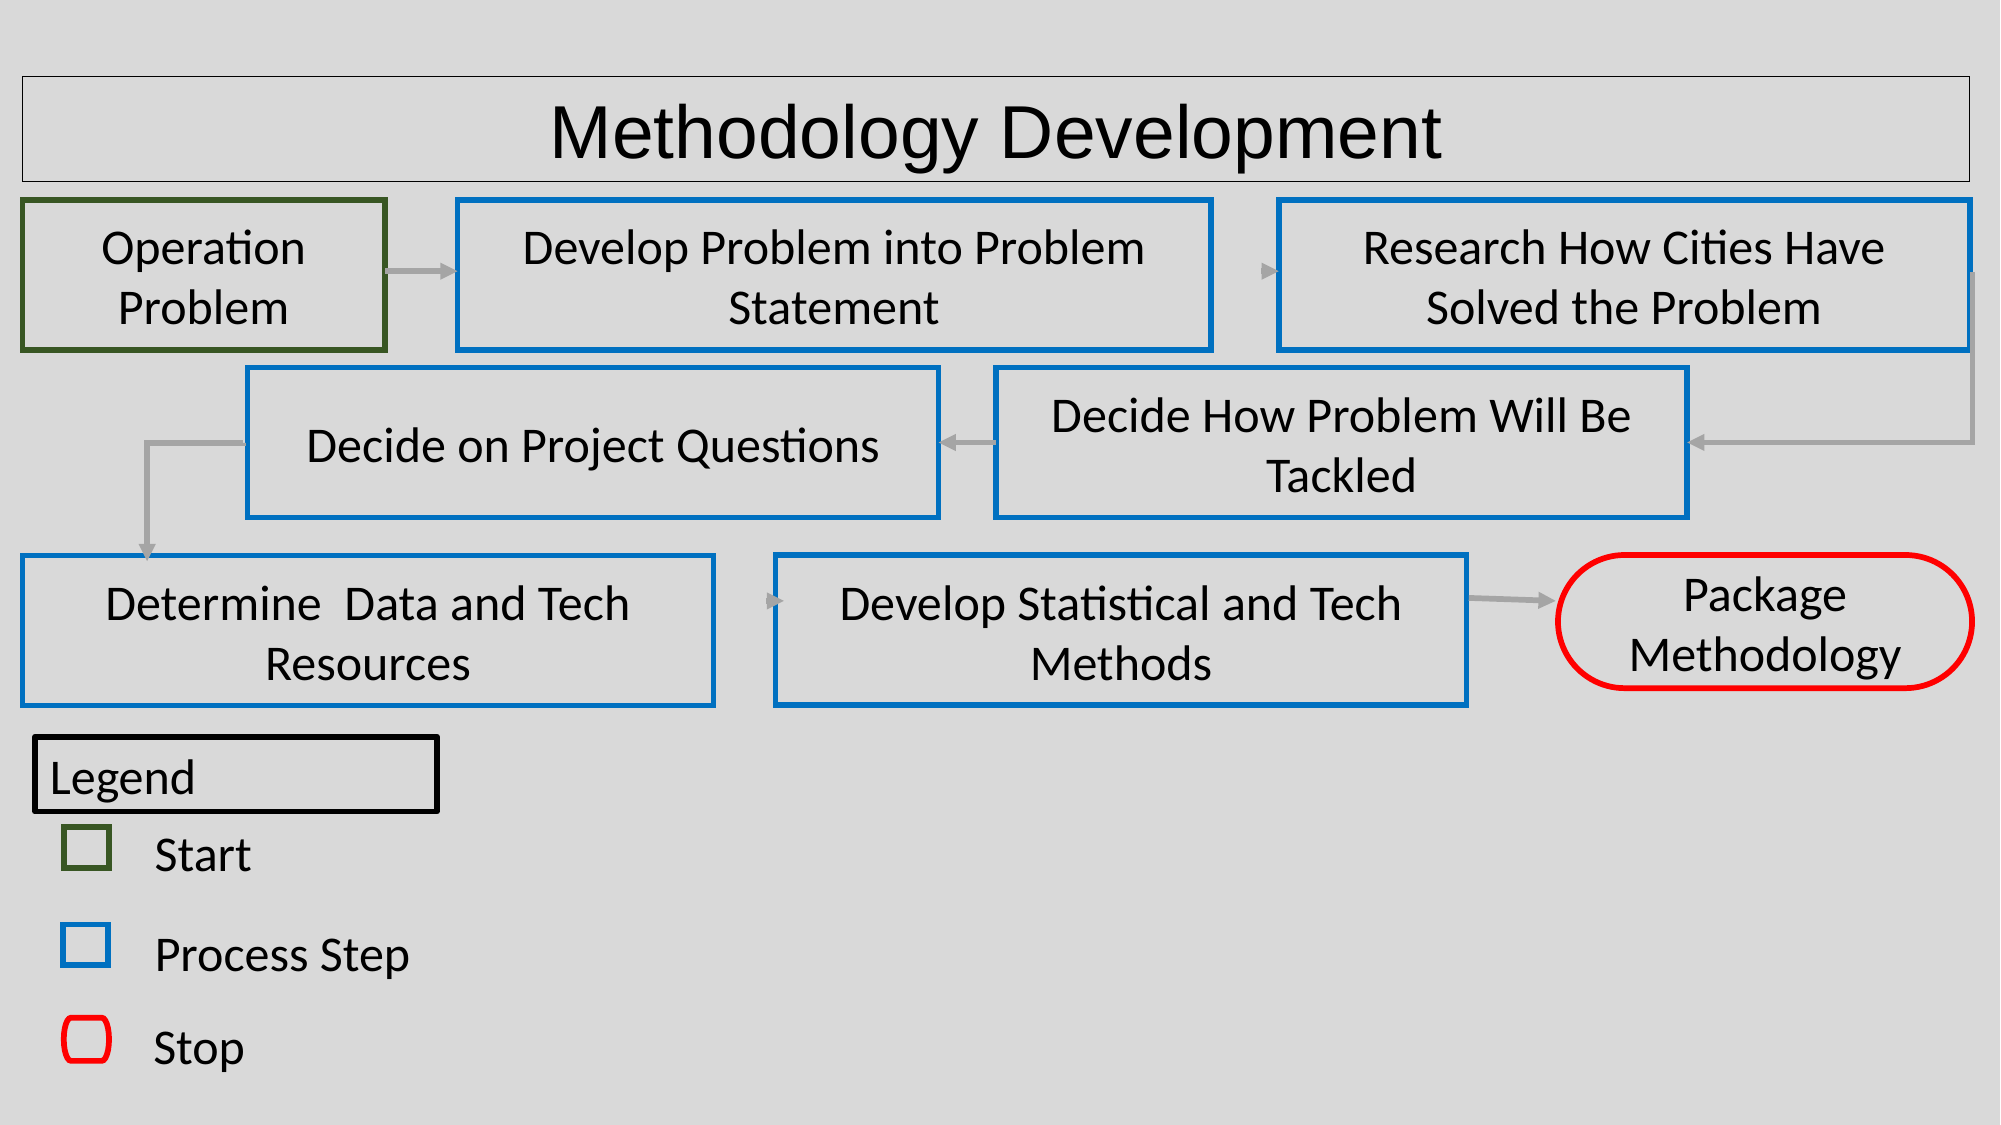

Methodology Development
Operation Problem
Develop Problem into Problem Statement
Research How Cities Have Solved the Problem
Decide on Project Questions
Decide How Problem Will Be Tackled
Develop Statistical and Tech Methods
Package Methodology
Determine  Data and Tech Resources
Legend
Start

Process Step

Stop

Source: Eastern Michigan University, 2016